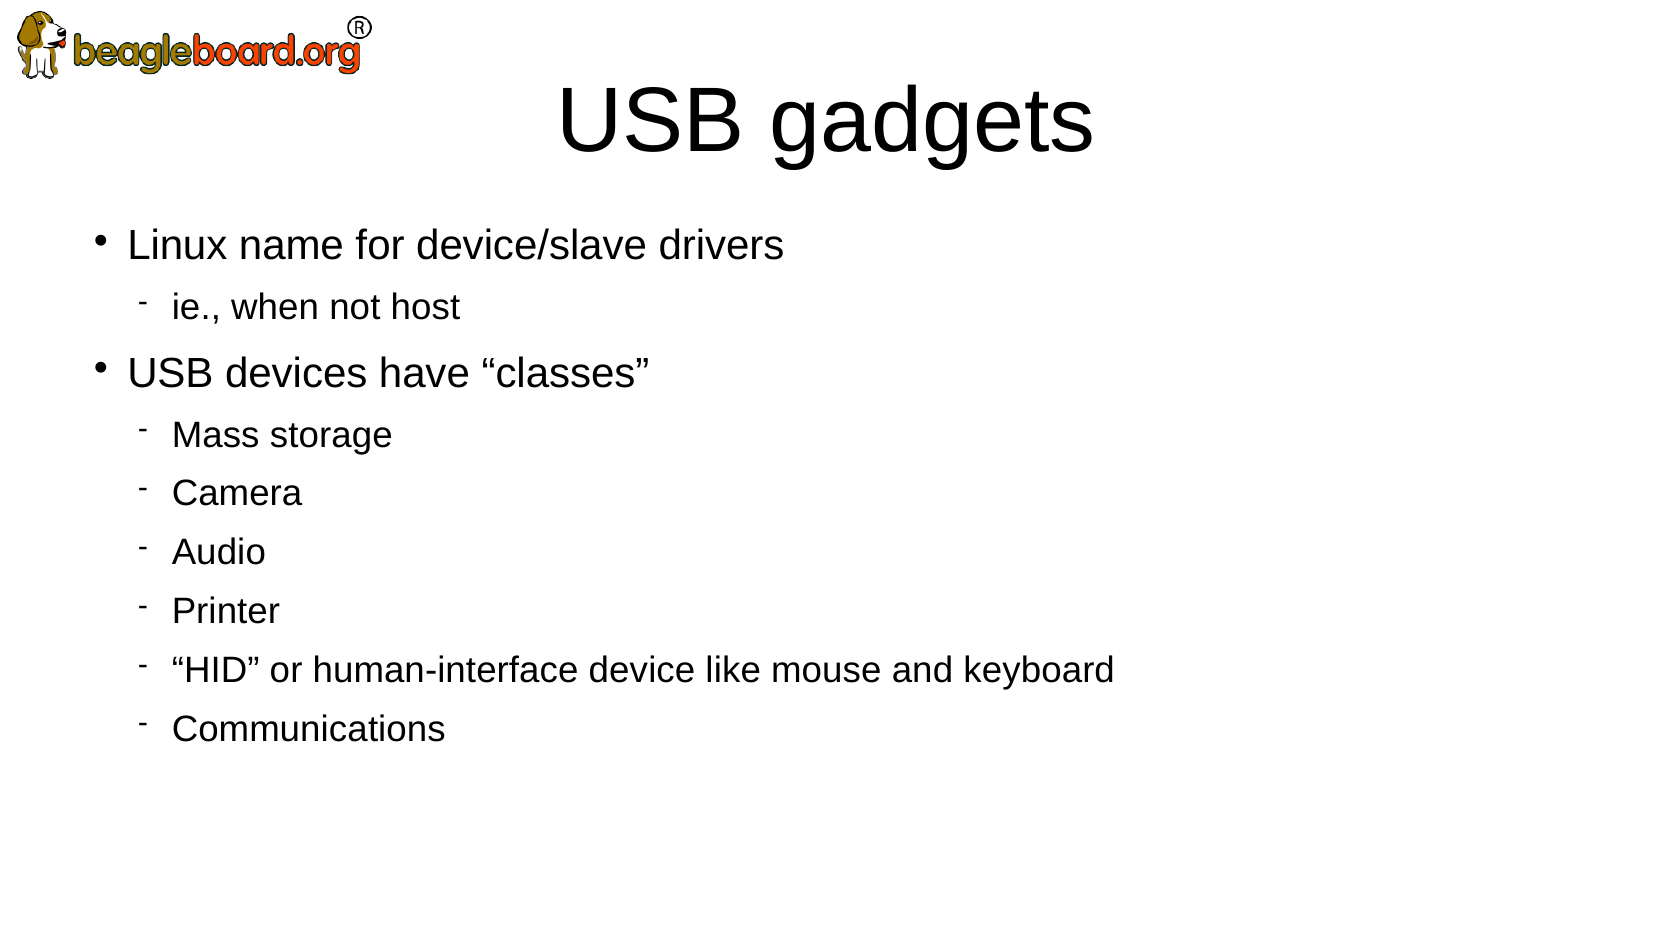

USB gadgets
Linux name for device/slave drivers
ie., when not host
USB devices have “classes”
Mass storage
Camera
Audio
Printer
“HID” or human-interface device like mouse and keyboard
Communications